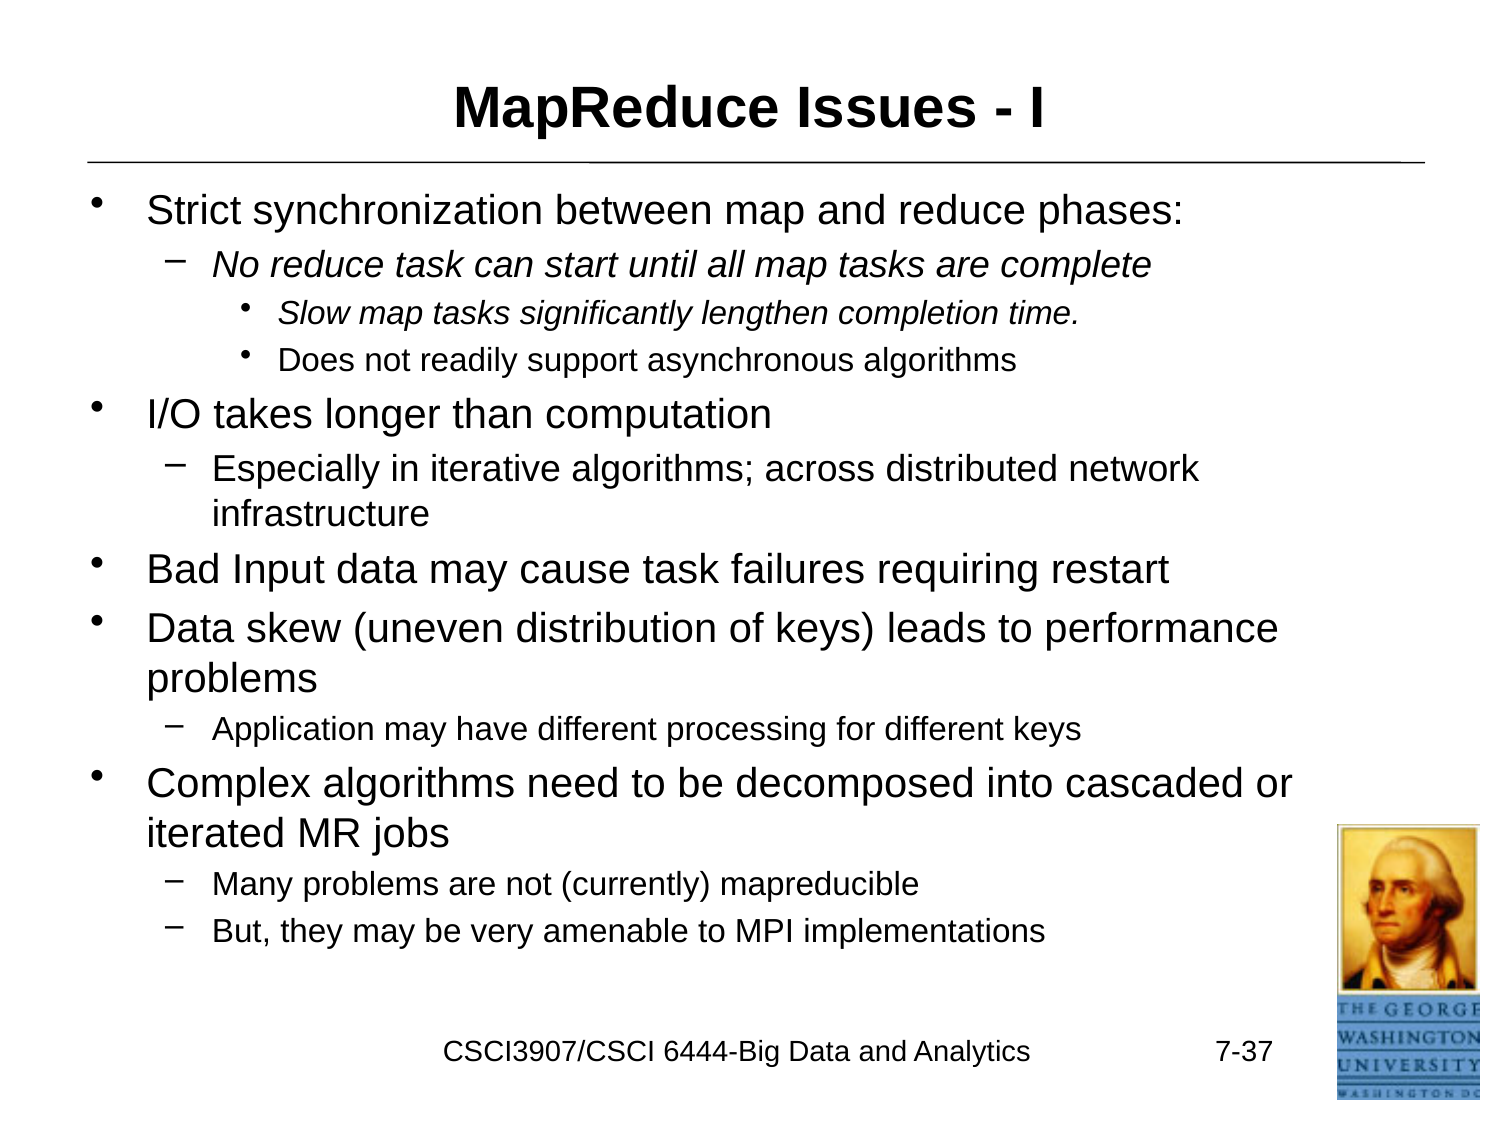

MapReduce Issues - I
Strict synchronization between map and reduce phases:
No reduce task can start until all map tasks are complete
Slow map tasks significantly lengthen completion time.
Does not readily support asynchronous algorithms
I/O takes longer than computation
Especially in iterative algorithms; across distributed network infrastructure
Bad Input data may cause task failures requiring restart
Data skew (uneven distribution of keys) leads to performance problems
Application may have different processing for different keys
Complex algorithms need to be decomposed into cascaded or iterated MR jobs
Many problems are not (currently) mapreducible
But, they may be very amenable to MPI implementations
CSCI3907/CSCI 6444-Big Data and Analytics
7-37